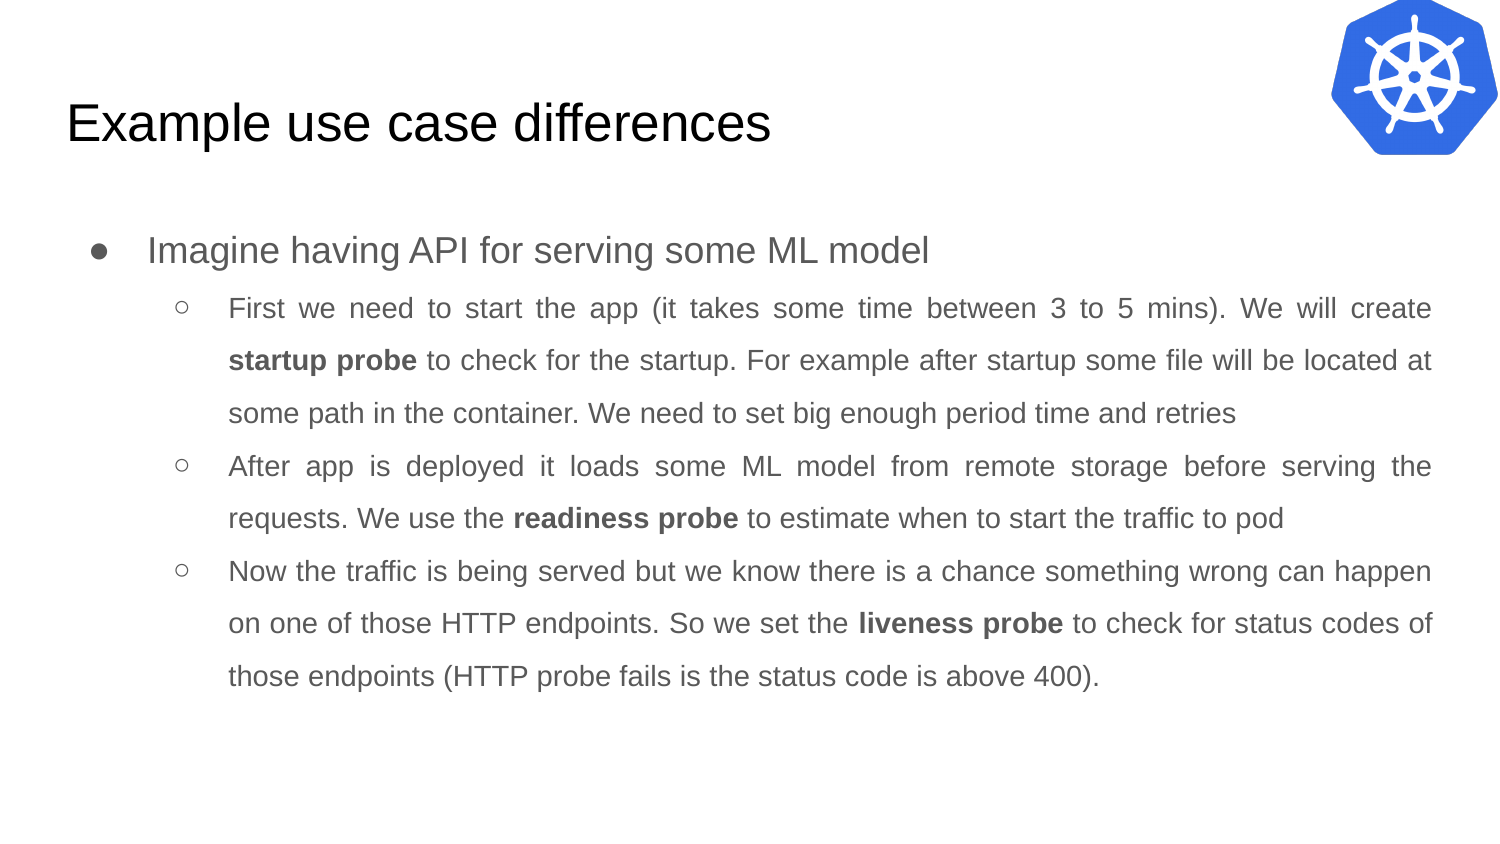

# Example use case differences
Imagine having API for serving some ML model
First we need to start the app (it takes some time between 3 to 5 mins). We will create startup probe to check for the startup. For example after startup some file will be located at some path in the container. We need to set big enough period time and retries
After app is deployed it loads some ML model from remote storage before serving the requests. We use the readiness probe to estimate when to start the traffic to pod
Now the traffic is being served but we know there is a chance something wrong can happen on one of those HTTP endpoints. So we set the liveness probe to check for status codes of those endpoints (HTTP probe fails is the status code is above 400).